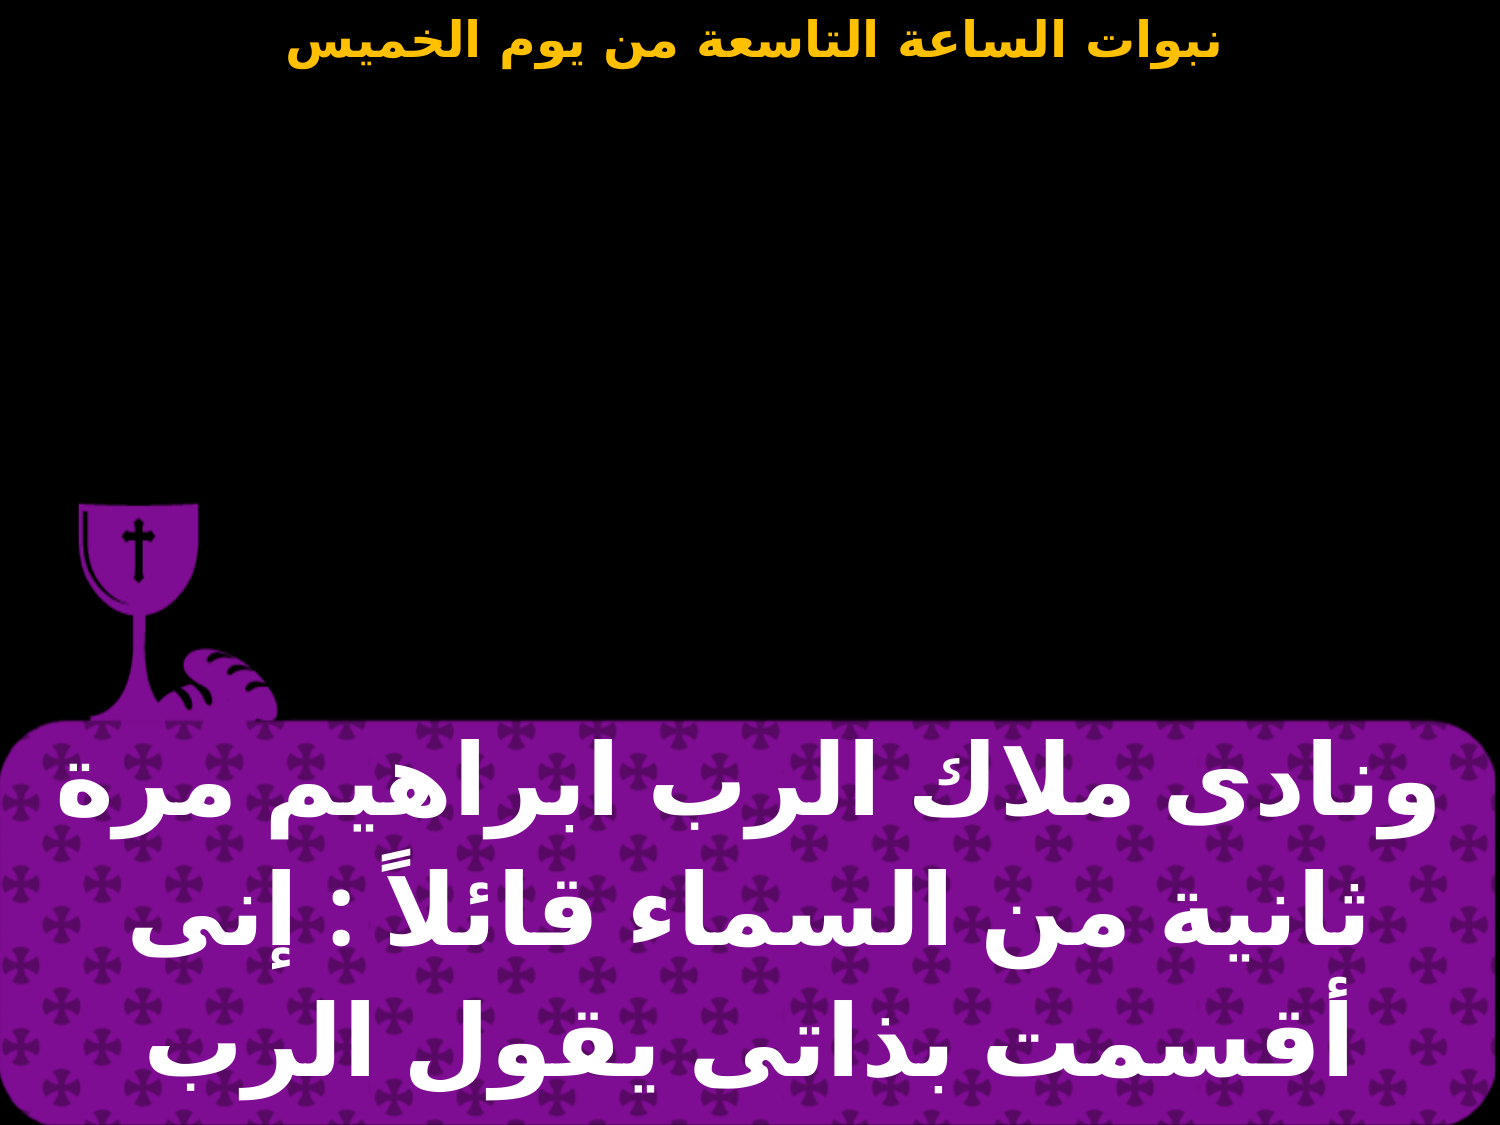

| ونادى ملاك الرب ابراهيم مرة ثانية من السماء قائلاً : إنى أقسمت بذاتى يقول الرب |
| --- |